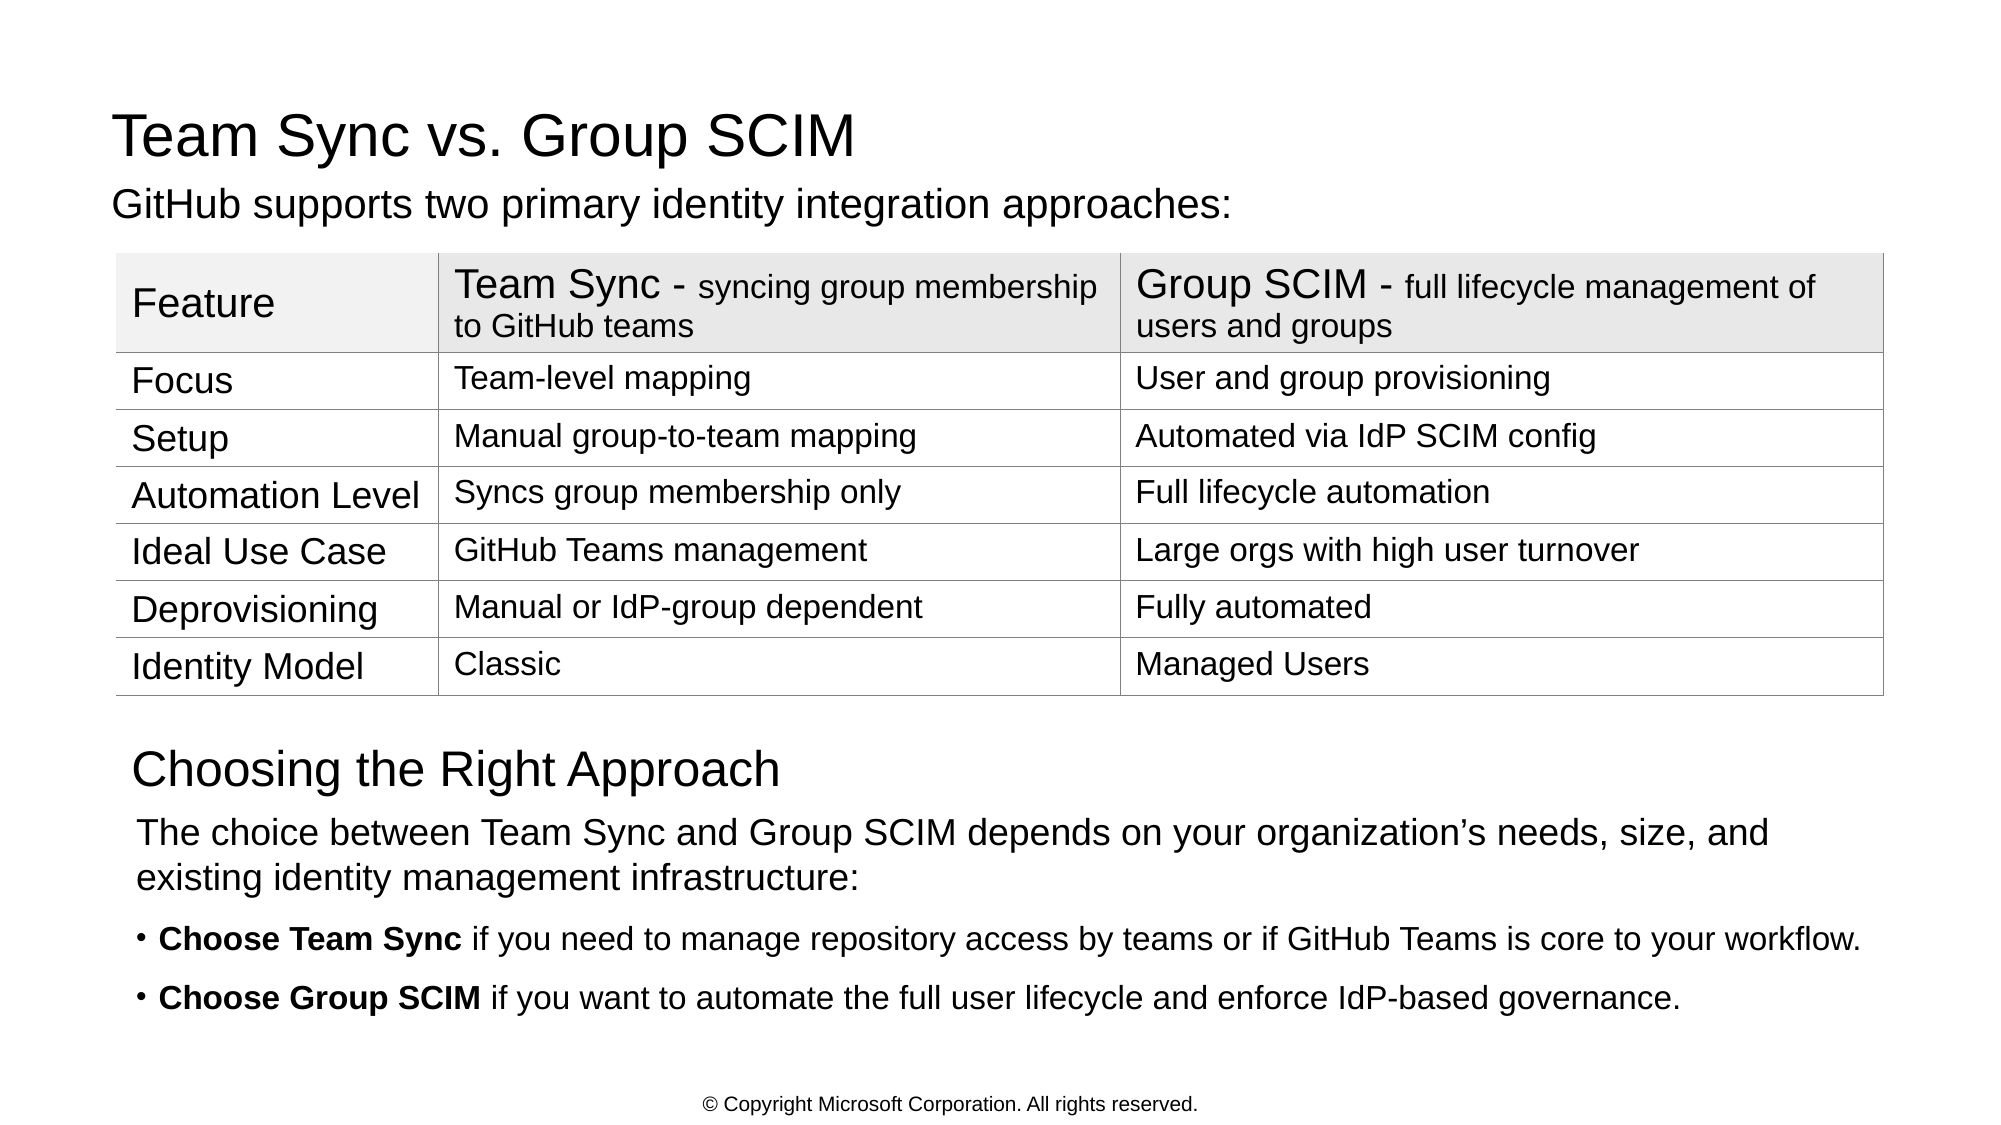

# Team Sync vs. Group SCIM
GitHub supports two primary identity integration approaches:

| Feature | Team Sync - syncing group membership to GitHub teams | Group SCIM - full lifecycle management of users and groups |
| --- | --- | --- |
| Focus | Team-level mapping | User and group provisioning |
| Setup | Manual group-to-team mapping | Automated via IdP SCIM config |
| Automation Level | Syncs group membership only | Full lifecycle automation |
| Ideal Use Case | GitHub Teams management | Large orgs with high user turnover |
| Deprovisioning | Manual or IdP-group dependent | Fully automated |
| Identity Model | Classic | Managed Users |
Choosing the Right Approach
The choice between Team Sync and Group SCIM depends on your organization’s needs, size, and existing identity management infrastructure:
Choose Team Sync if you need to manage repository access by teams or if GitHub Teams is core to your workflow.
Choose Group SCIM if you want to automate the full user lifecycle and enforce IdP‑based governance.
© Copyright Microsoft Corporation. All rights reserved.